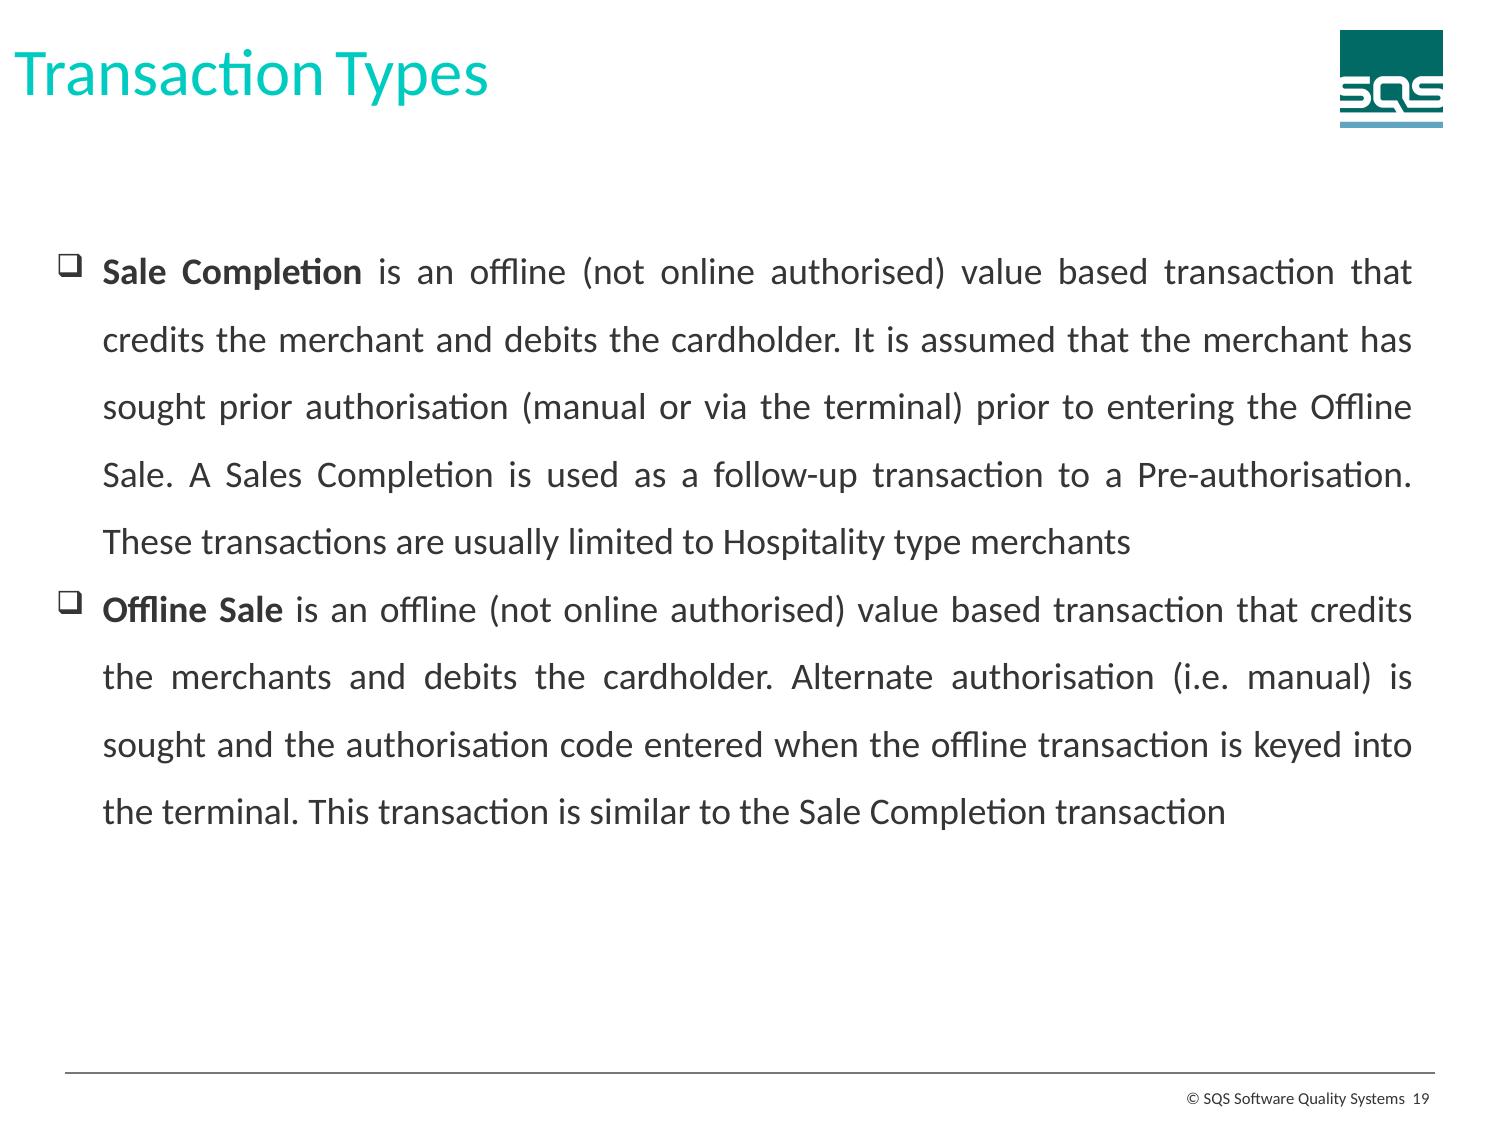

Transaction Types
Sale Completion is an offline (not online authorised) value based transaction that credits the merchant and debits the cardholder. It is assumed that the merchant has sought prior authorisation (manual or via the terminal) prior to entering the Offline Sale. A Sales Completion is used as a follow-up transaction to a Pre-authorisation. These transactions are usually limited to Hospitality type merchants
Offline Sale is an offline (not online authorised) value based transaction that credits the merchants and debits the cardholder. Alternate authorisation (i.e. manual) is sought and the authorisation code entered when the offline transaction is keyed into the terminal. This transaction is similar to the Sale Completion transaction
19
© SQS Software Quality Systems